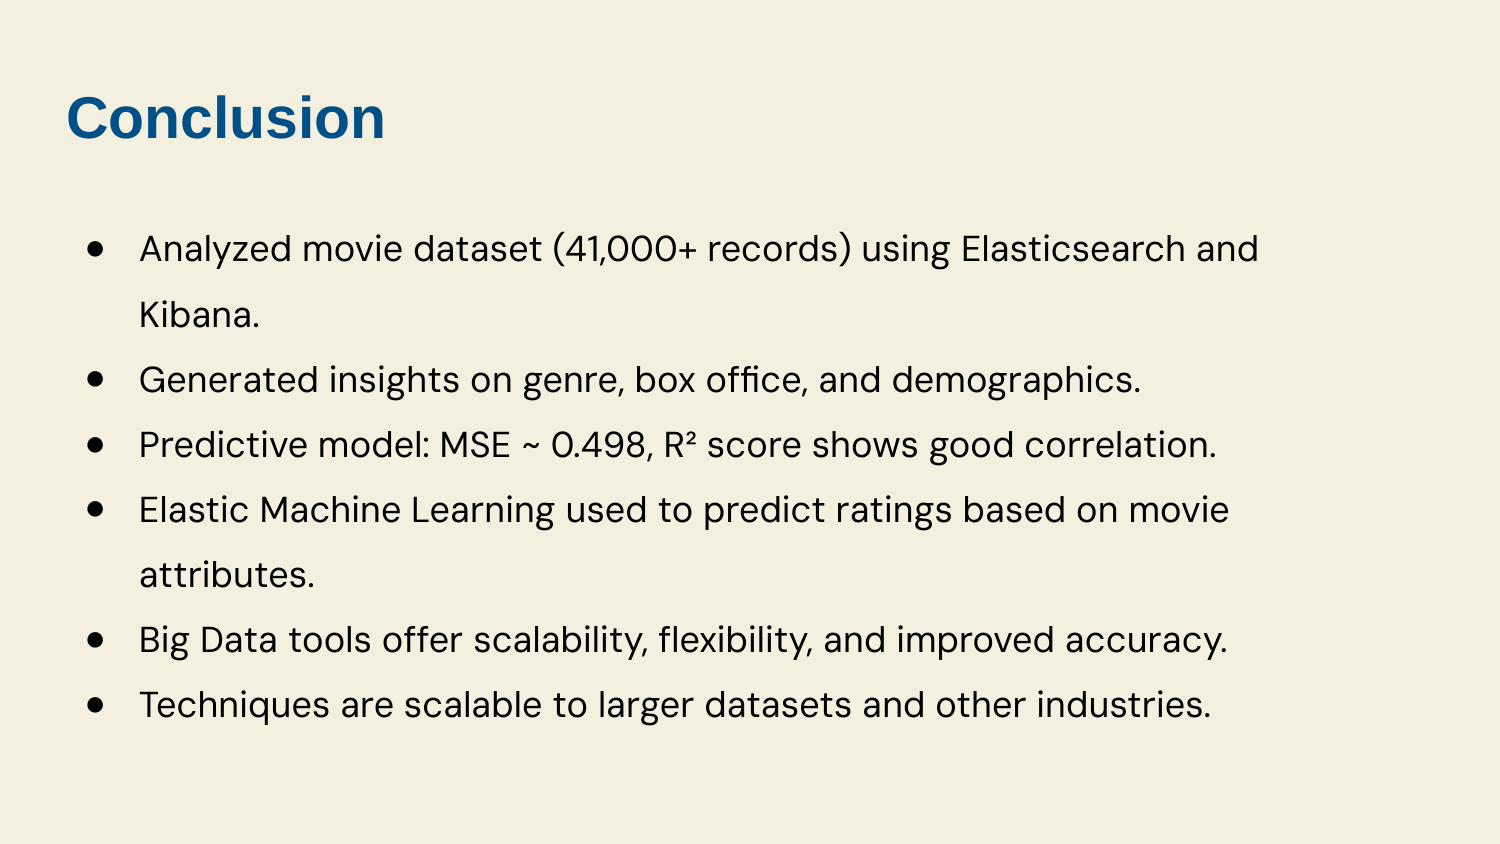

# Conclusion
Analyzed movie dataset (41,000+ records) using Elasticsearch and Kibana.
Generated insights on genre, box office, and demographics.
Predictive model: MSE ~ 0.498, R² score shows good correlation.
Elastic Machine Learning used to predict ratings based on movie attributes.
Big Data tools offer scalability, flexibility, and improved accuracy.
Techniques are scalable to larger datasets and other industries.